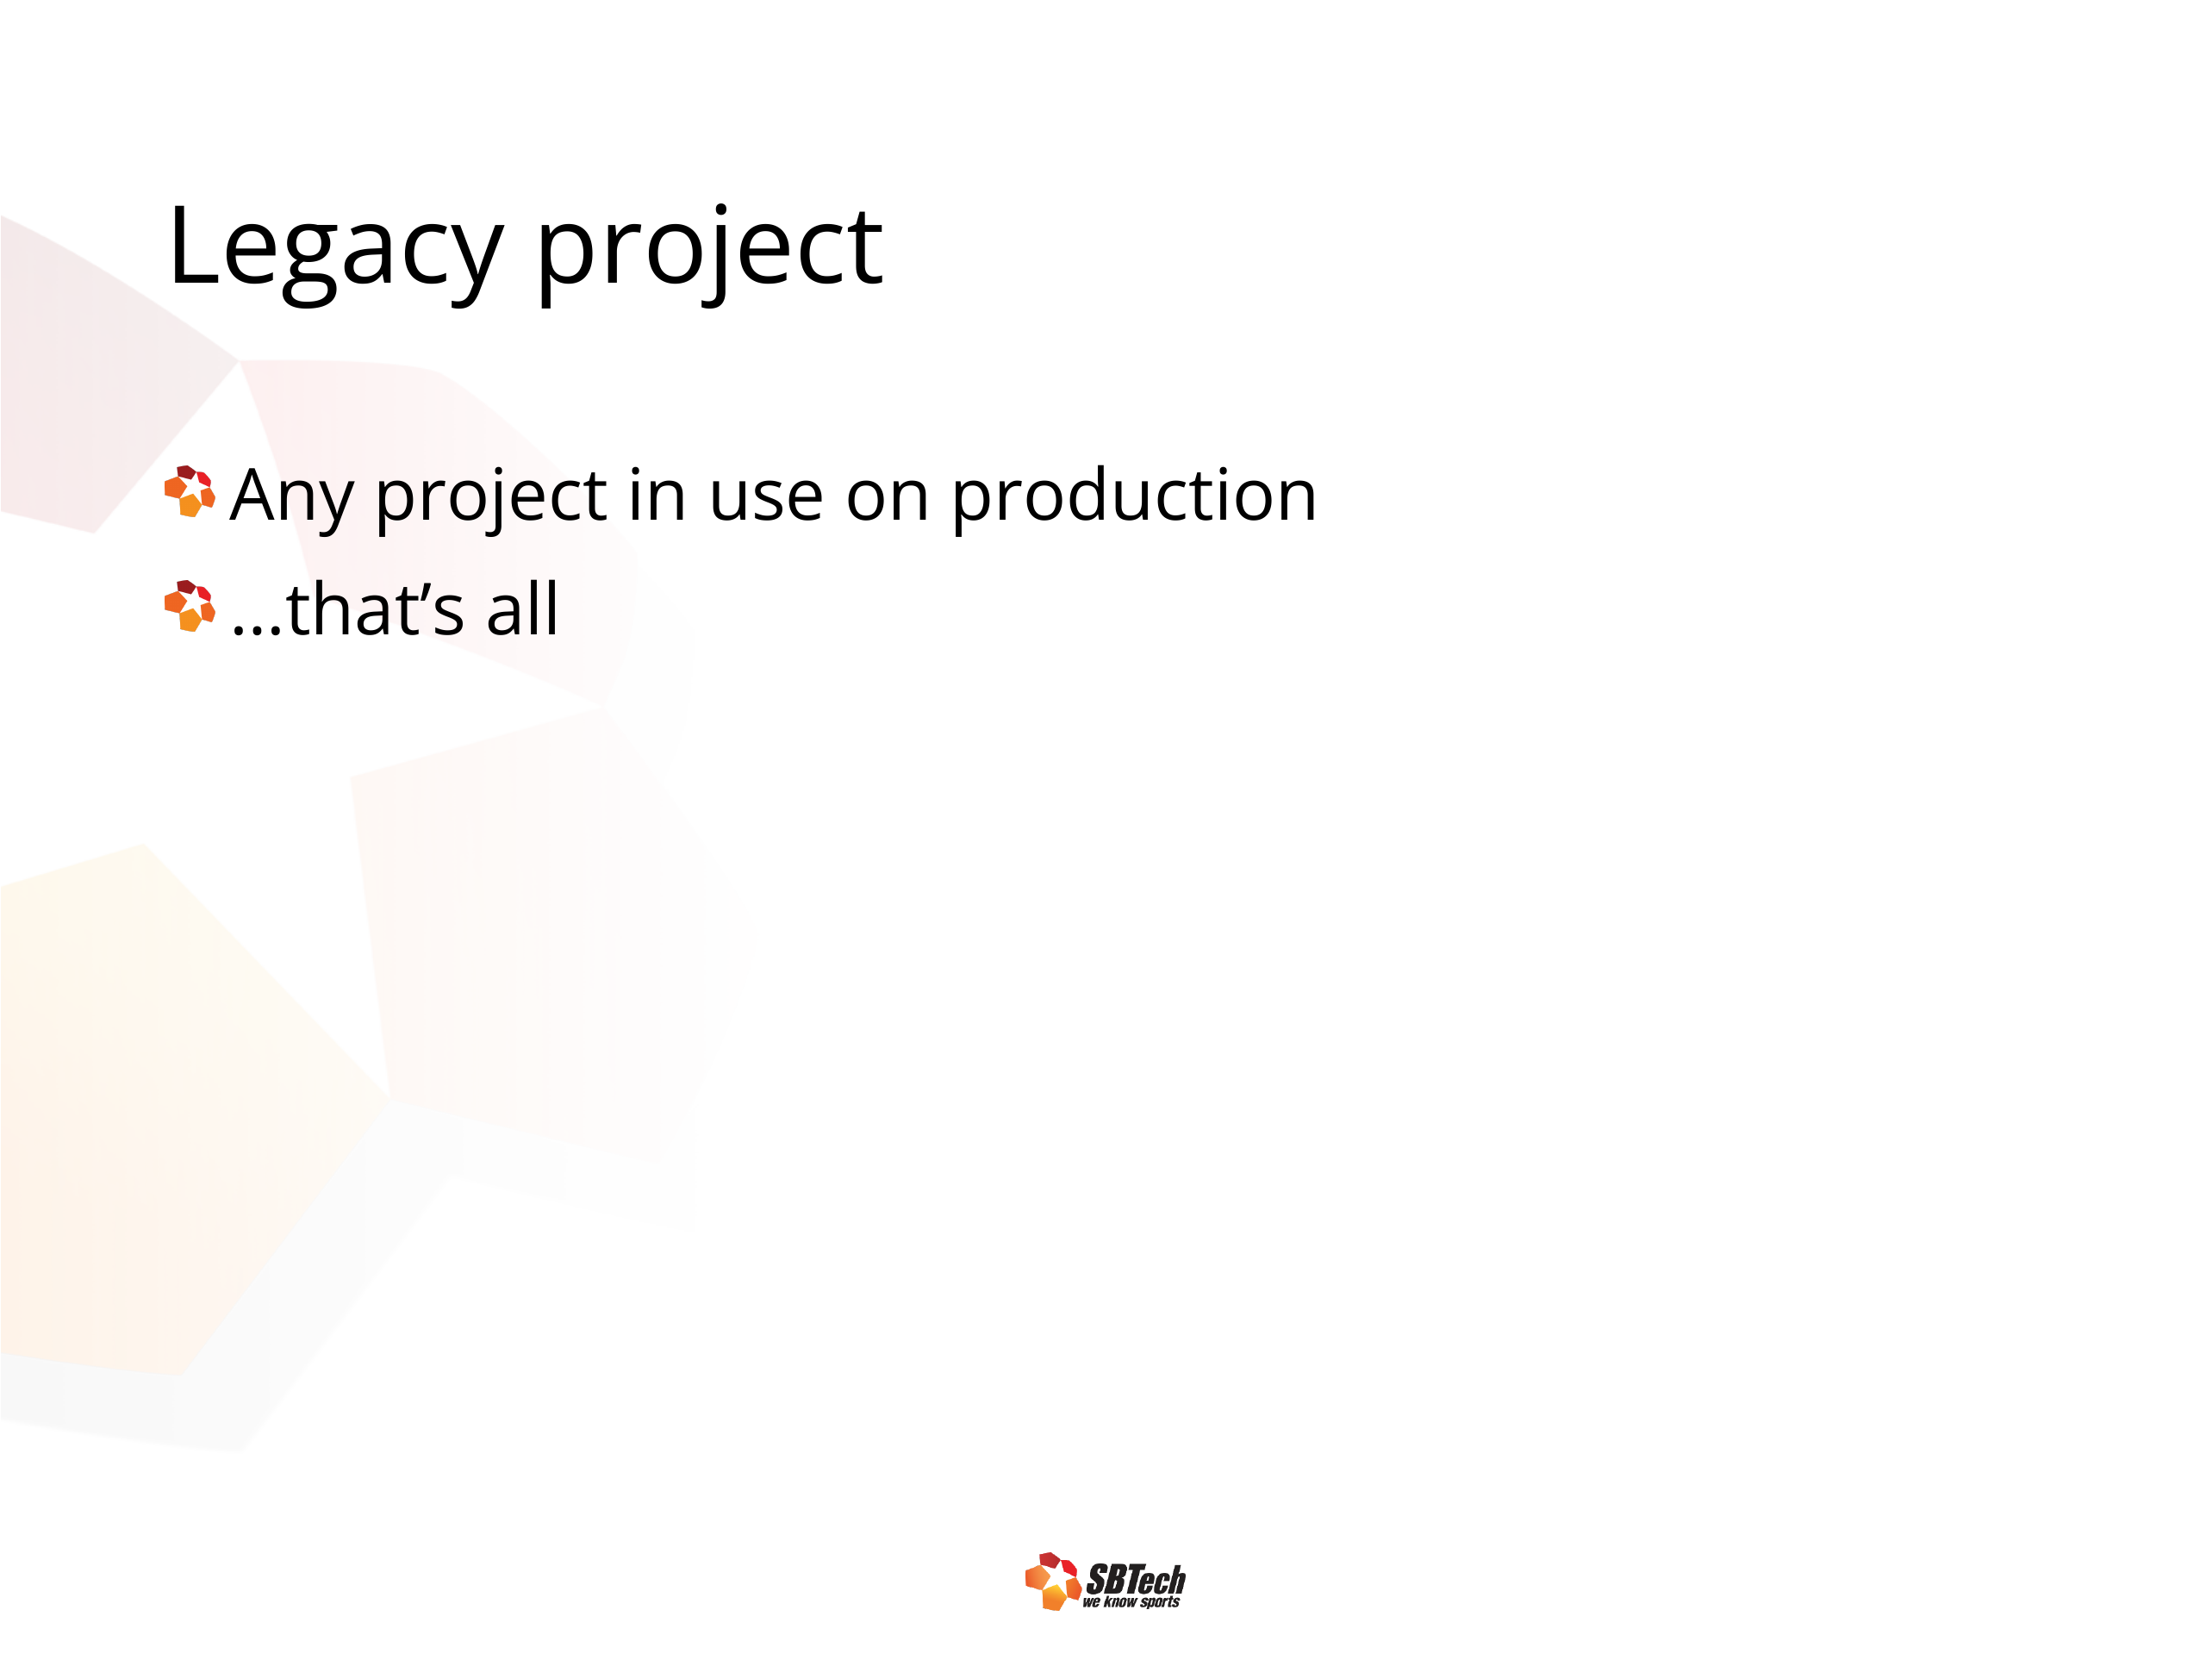

# Legacy project
Any project in use on production
…that’s all